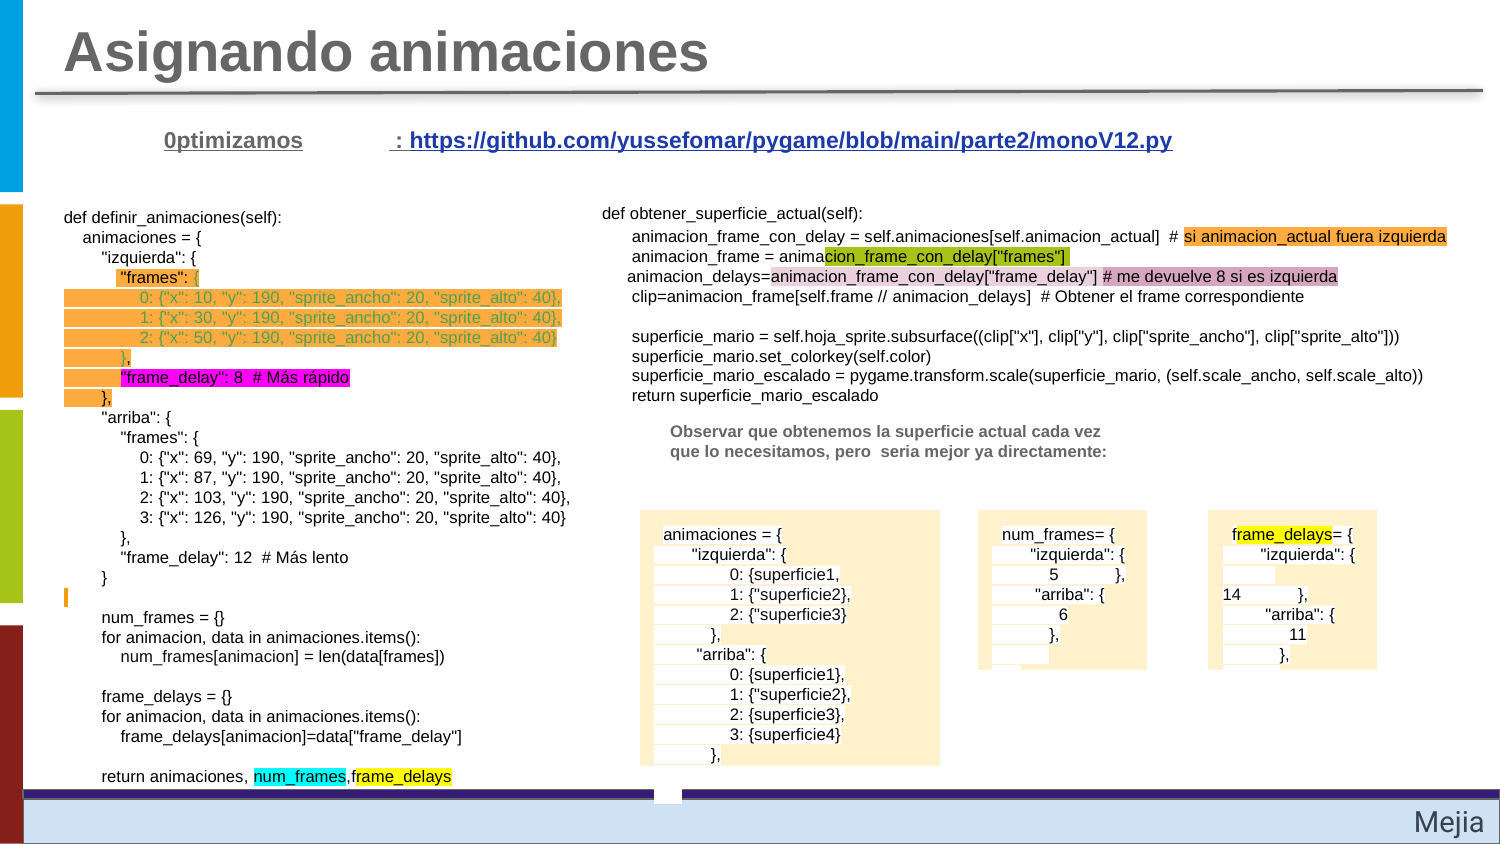

Asignando animaciones

0ptimizamos	 : https://github.com/yussefomar/pygame/blob/main/parte2/monoV12.py
 def obtener_superficie_actual(self):
        animacion_frame_con_delay = self.animaciones[self.animacion_actual]  # si animacion_actual fuera izquierda
        animacion_frame = animacion_frame_con_delay["frames"]
       animacion_delays=animacion_frame_con_delay["frame_delay"] # me devuelve 8 si es izquierda
        clip=animacion_frame[self.frame // animacion_delays]  # Obtener el frame correspondiente

        superficie_mario = self.hoja_sprite.subsurface((clip["x"], clip["y"], clip["sprite_ancho"], clip["sprite_alto"]))
        superficie_mario.set_colorkey(self.color)
        superficie_mario_escalado = pygame.transform.scale(superficie_mario, (self.scale_ancho, self.scale_alto))
        return superficie_mario_escalado
def definir_animaciones(self):
    animaciones = {
        "izquierda": {
            "frames": {
                0: {"x": 10, "y": 190, "sprite_ancho": 20, "sprite_alto": 40},
                1: {"x": 30, "y": 190, "sprite_ancho": 20, "sprite_alto": 40},
                2: {"x": 50, "y": 190, "sprite_ancho": 20, "sprite_alto": 40}
            },
            "frame_delay": 8  # Más rápido
        },
        "arriba": {
            "frames": {
                0: {"x": 69, "y": 190, "sprite_ancho": 20, "sprite_alto": 40},
                1: {"x": 87, "y": 190, "sprite_ancho": 20, "sprite_alto": 40},
                2: {"x": 103, "y": 190, "sprite_ancho": 20, "sprite_alto": 40},
                3: {"x": 126, "y": 190, "sprite_ancho": 20, "sprite_alto": 40}
            },
            "frame_delay": 12  # Más lento
        }

        num_frames = {}
        for animacion, data in animaciones.items():
            num_frames[animacion] = len(data[frames])

        frame_delays = {}
        for animacion, data in animaciones.items():
            frame_delays[animacion]=data["frame_delay"]

        return animaciones, num_frames,frame_delays

Observar que obtenemos la superficie actual cada vez que lo necesitamos, pero  seria mejor ya directamente:

  num_frames= {
        "izquierda": {
            5            },
         "arriba": {
              6
            },

  frame_delays= {
        "izquierda": {
            14            },
         "arriba": {
              11
            },

  animaciones = {
        "izquierda": {
                0: {superficie1,
                1: {"superficie2},
                2: {"superficie3}
            },
         "arriba": {
                0: {superficie1},
                1: {"superficie2},
                2: {superficie3},
                3: {superficie4}
            },

Mejia